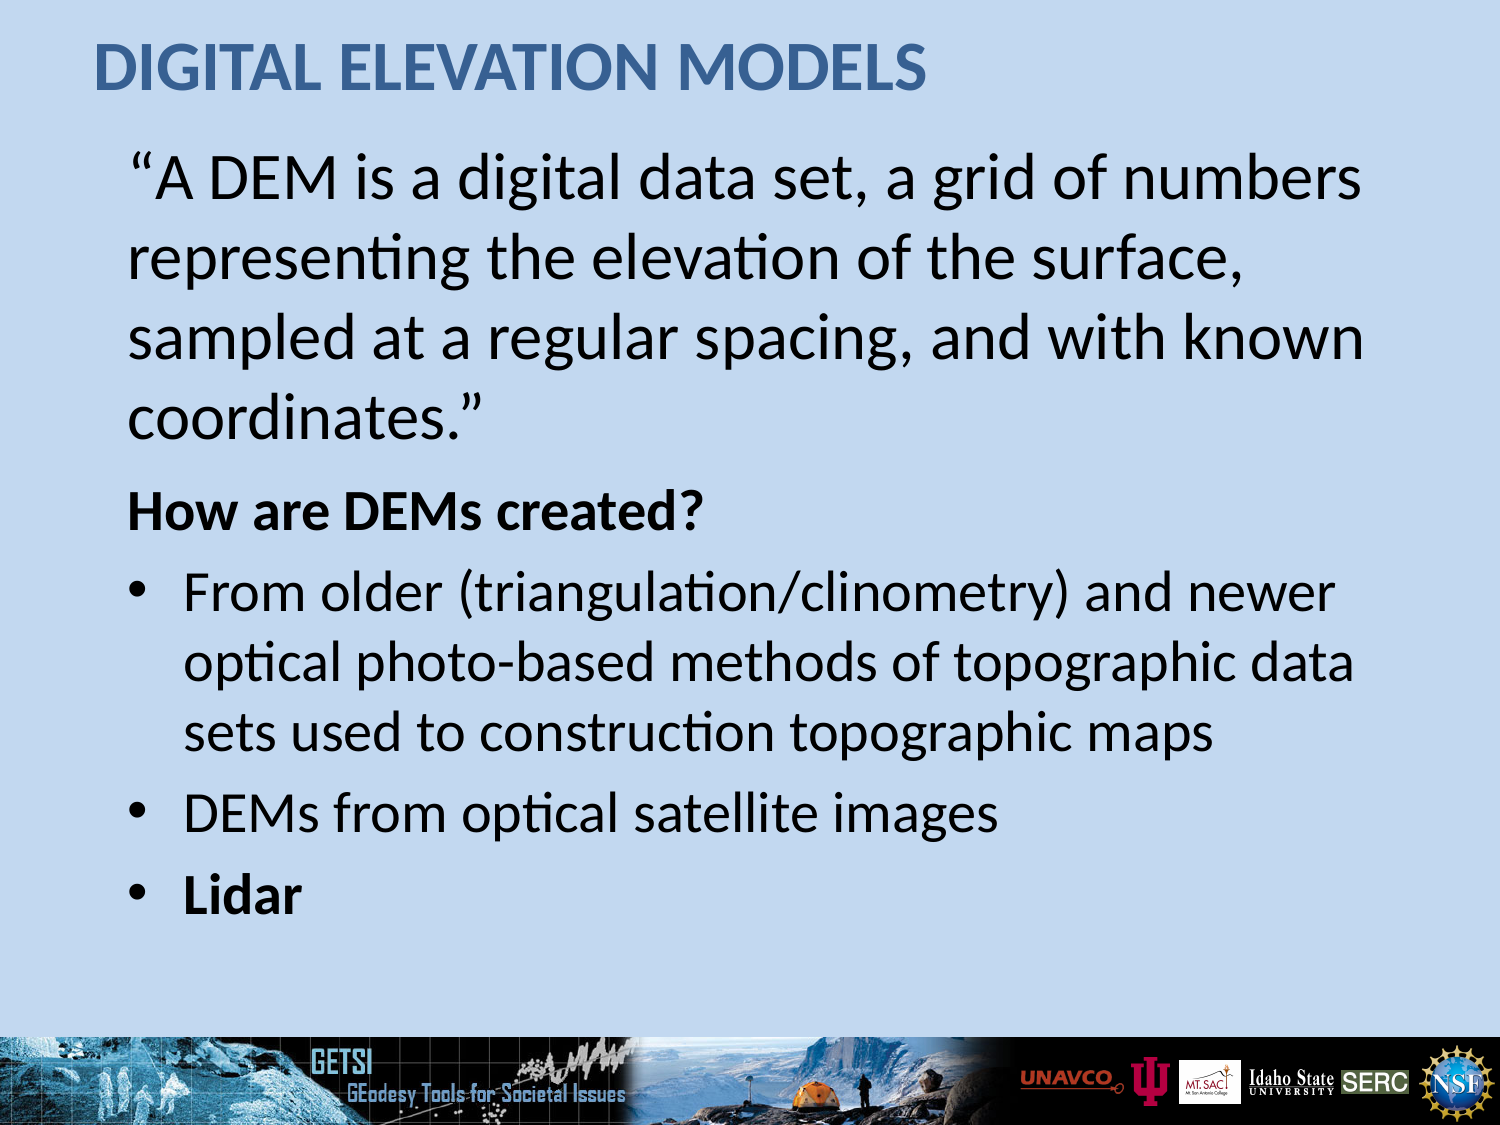

# Digital elevation models
“A DEM is a digital data set, a grid of numbers representing the elevation of the surface, sampled at a regular spacing, and with known coordinates.”
How are DEMs created?
From older (triangulation/clinometry) and newer optical photo-based methods of topographic data sets used to construction topographic maps
DEMs from optical satellite images
Lidar